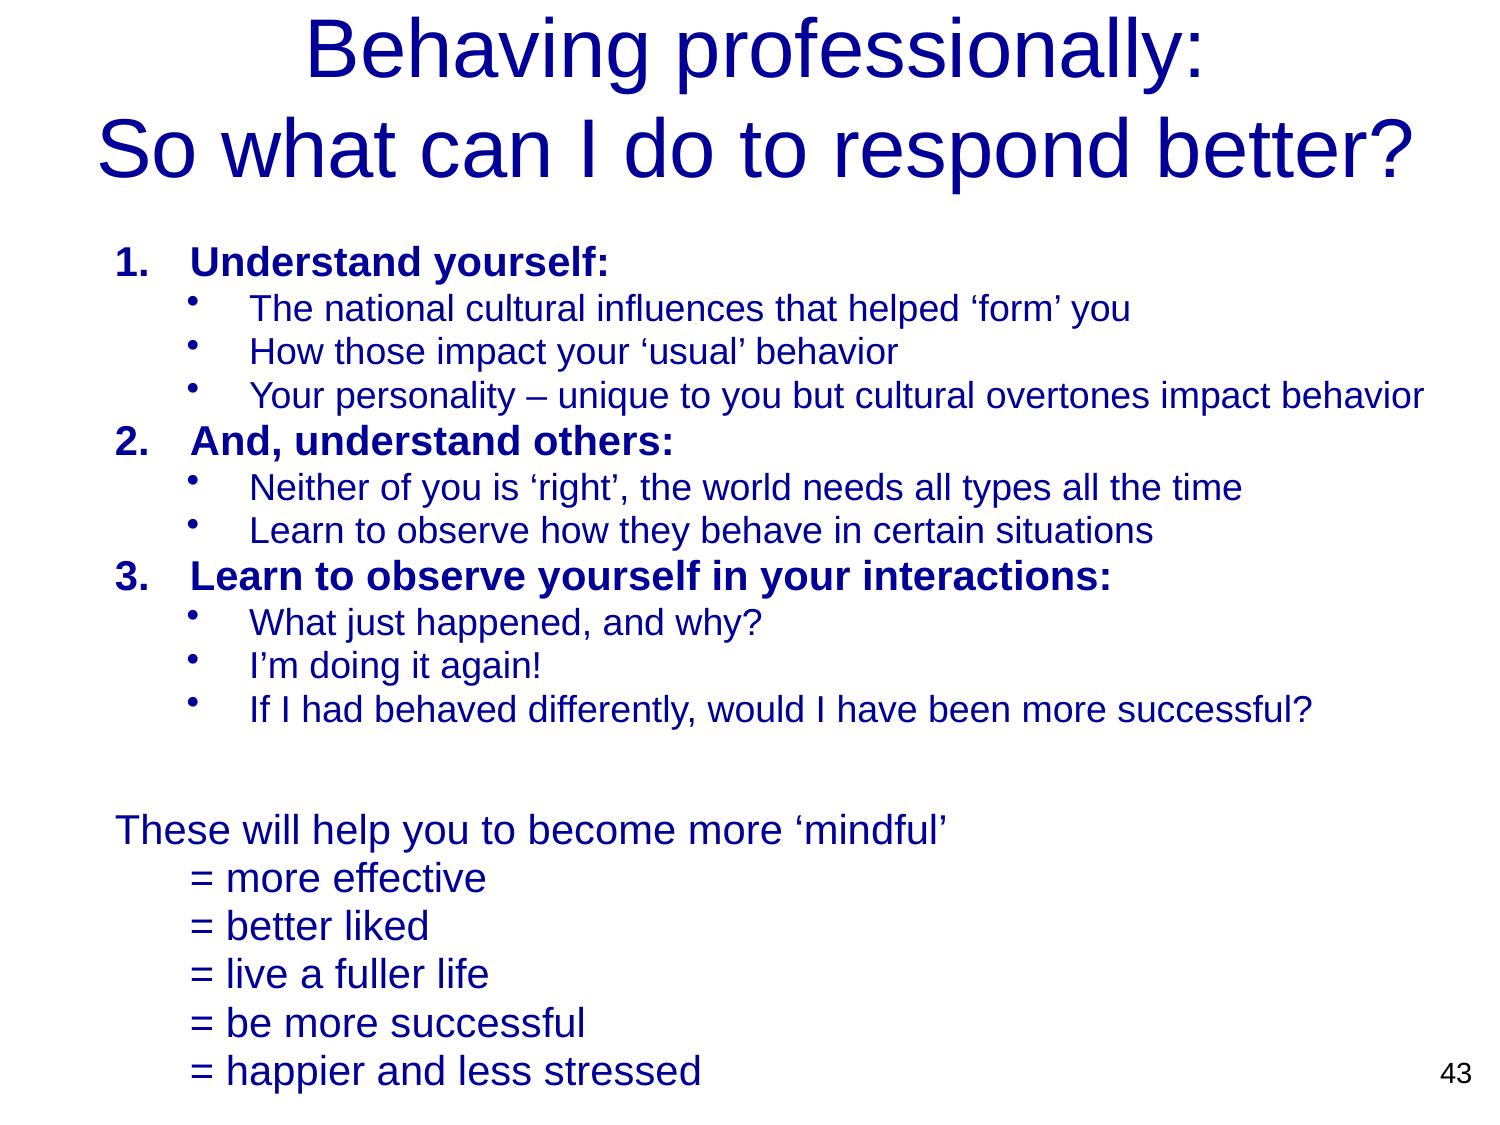

# Behaving professionally: So what can I do to respond better?
Understand yourself:
The national cultural influences that helped ‘form’ you
How those impact your ‘usual’ behavior
Your personality – unique to you but cultural overtones impact behavior
And, understand others:
Neither of you is ‘right’, the world needs all types all the time
Learn to observe how they behave in certain situations
Learn to observe yourself in your interactions:
What just happened, and why?
I’m doing it again!
If I had behaved differently, would I have been more successful?

These will help you to become more ‘mindful’
	= more effective
	= better liked
	= live a fuller life
	= be more successful
	= happier and less stressed
43